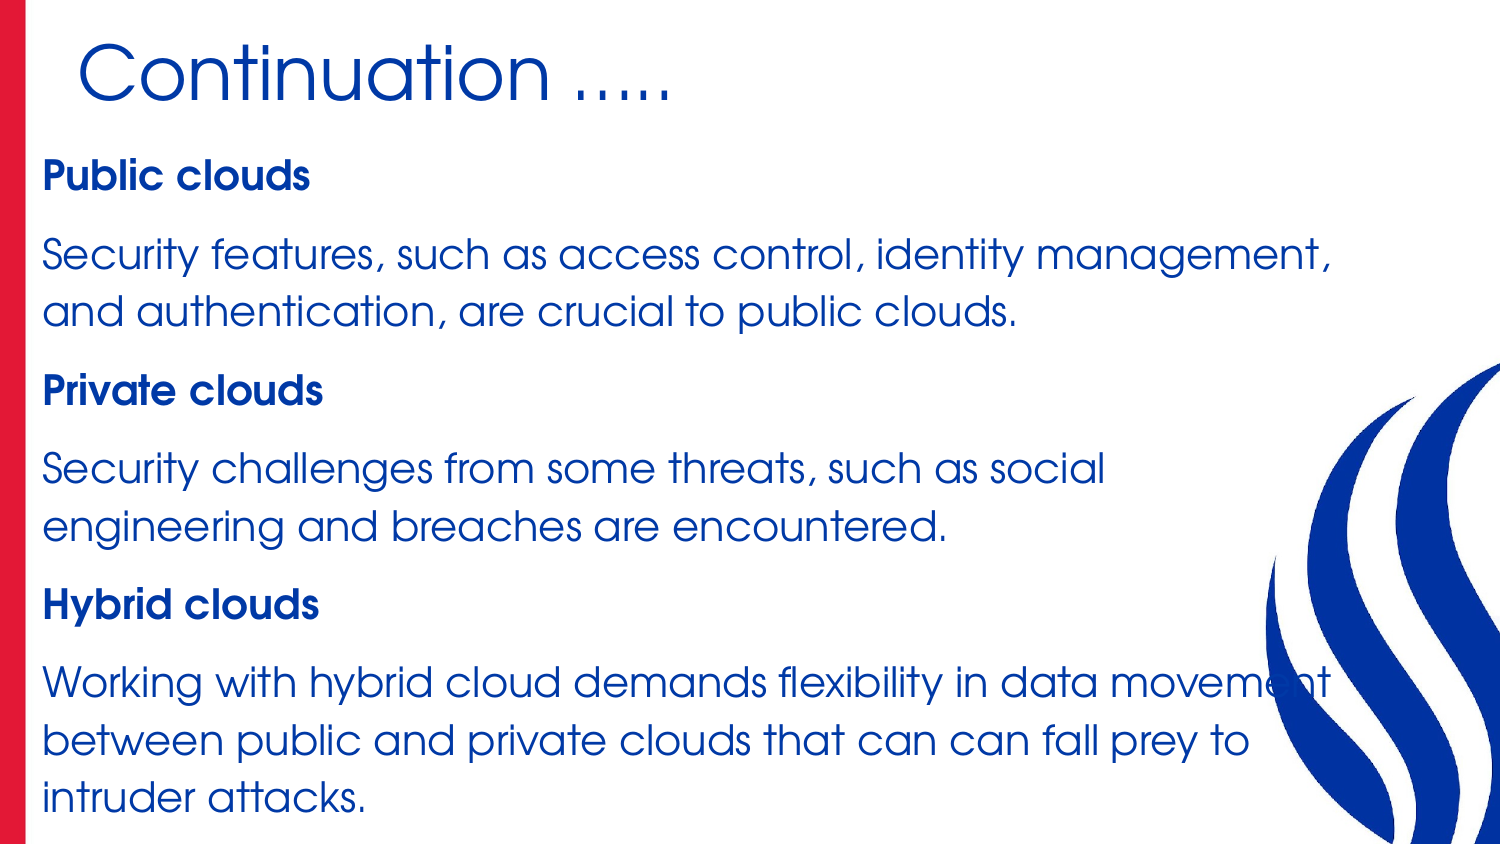

# Continuation …..
Public clouds
Security features, such as access control, identity management, and authentication, are crucial to public clouds.
Private clouds
Security challenges from some threats, such as social engineering and breaches are encountered.
Hybrid clouds
Working with hybrid cloud demands flexibility in data movement between public and private clouds that can can fall prey to intruder attacks.